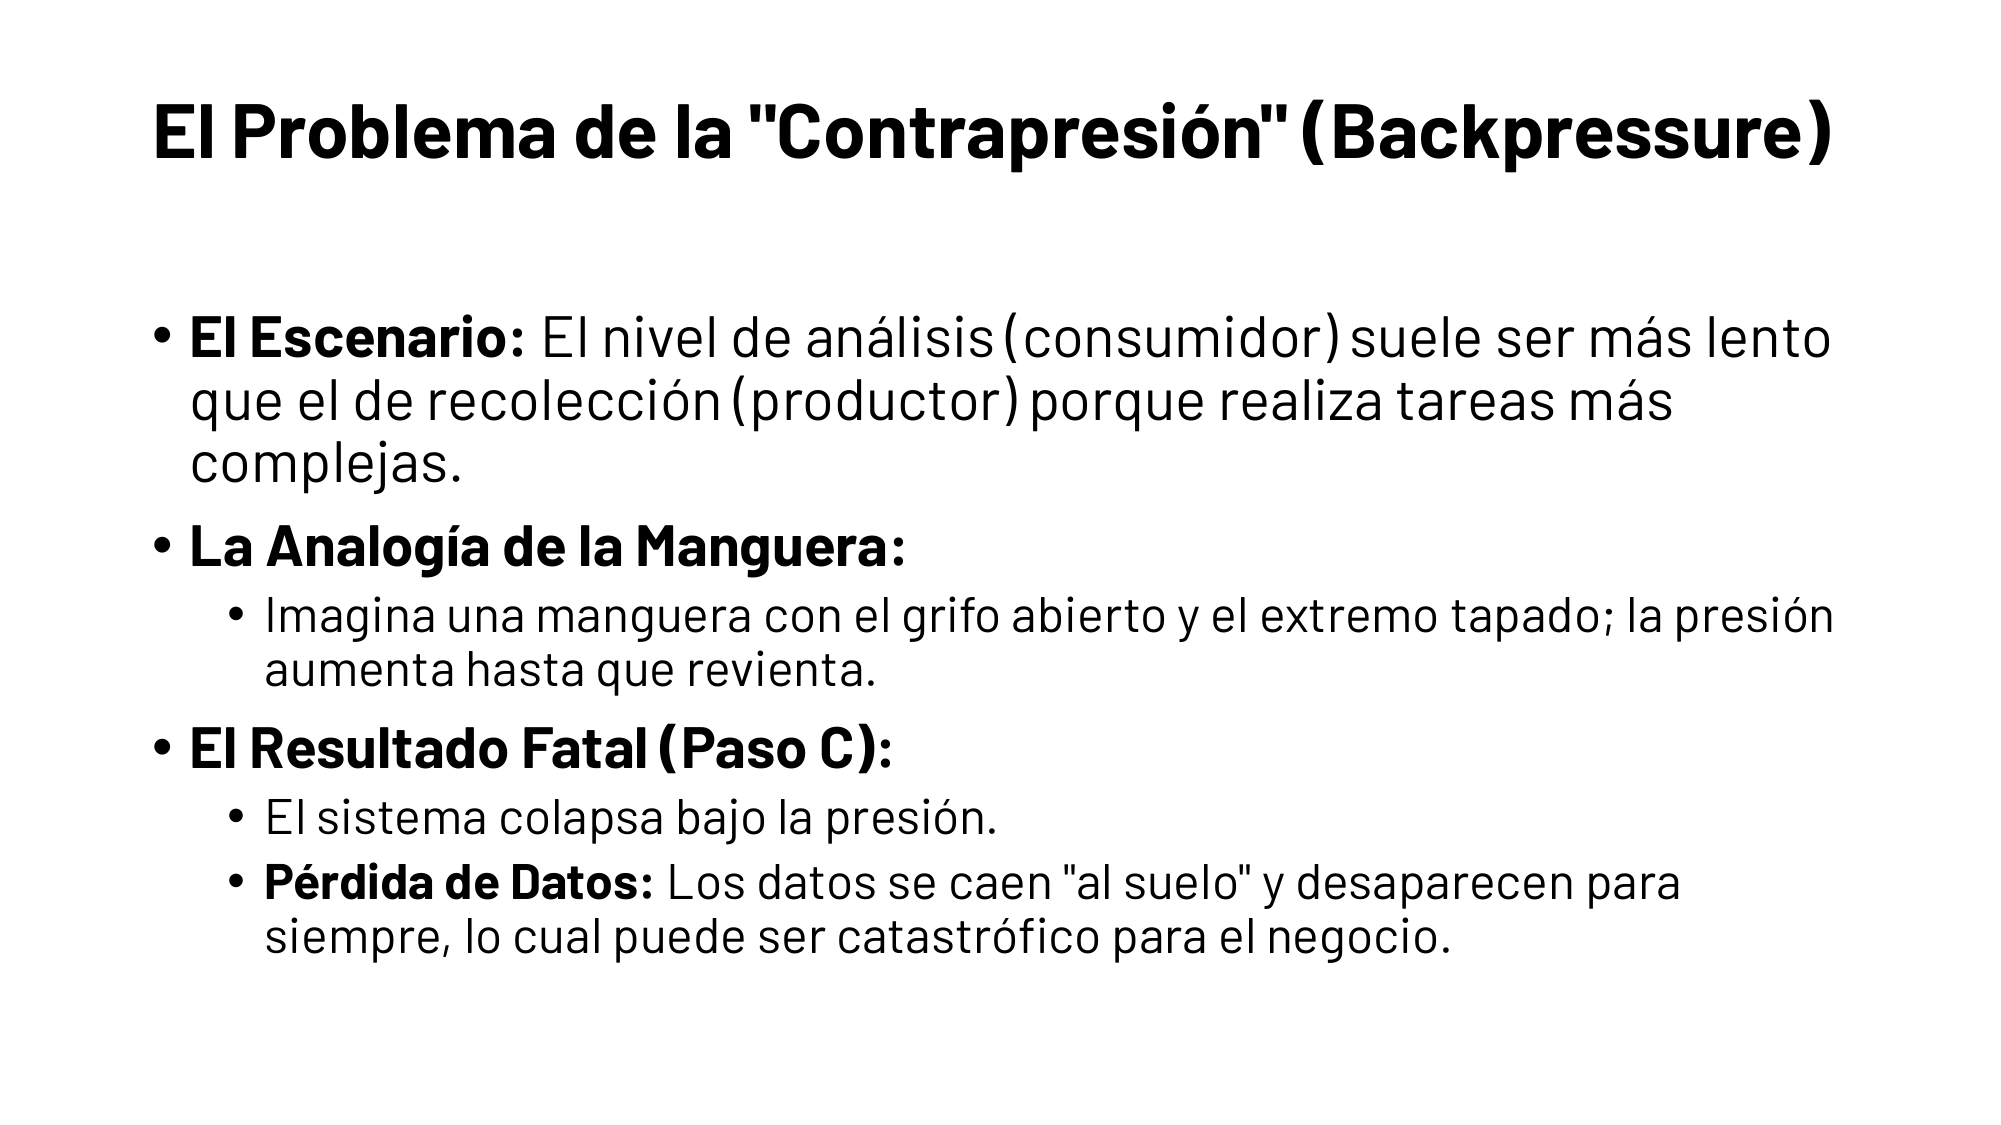

# El Problema de la "Contrapresión" (Backpressure)
El Escenario: El nivel de análisis (consumidor) suele ser más lento que el de recolección (productor) porque realiza tareas más complejas.
La Analogía de la Manguera:
Imagina una manguera con el grifo abierto y el extremo tapado; la presión aumenta hasta que revienta.
El Resultado Fatal (Paso C):
El sistema colapsa bajo la presión.
Pérdida de Datos: Los datos se caen "al suelo" y desaparecen para siempre, lo cual puede ser catastrófico para el negocio.